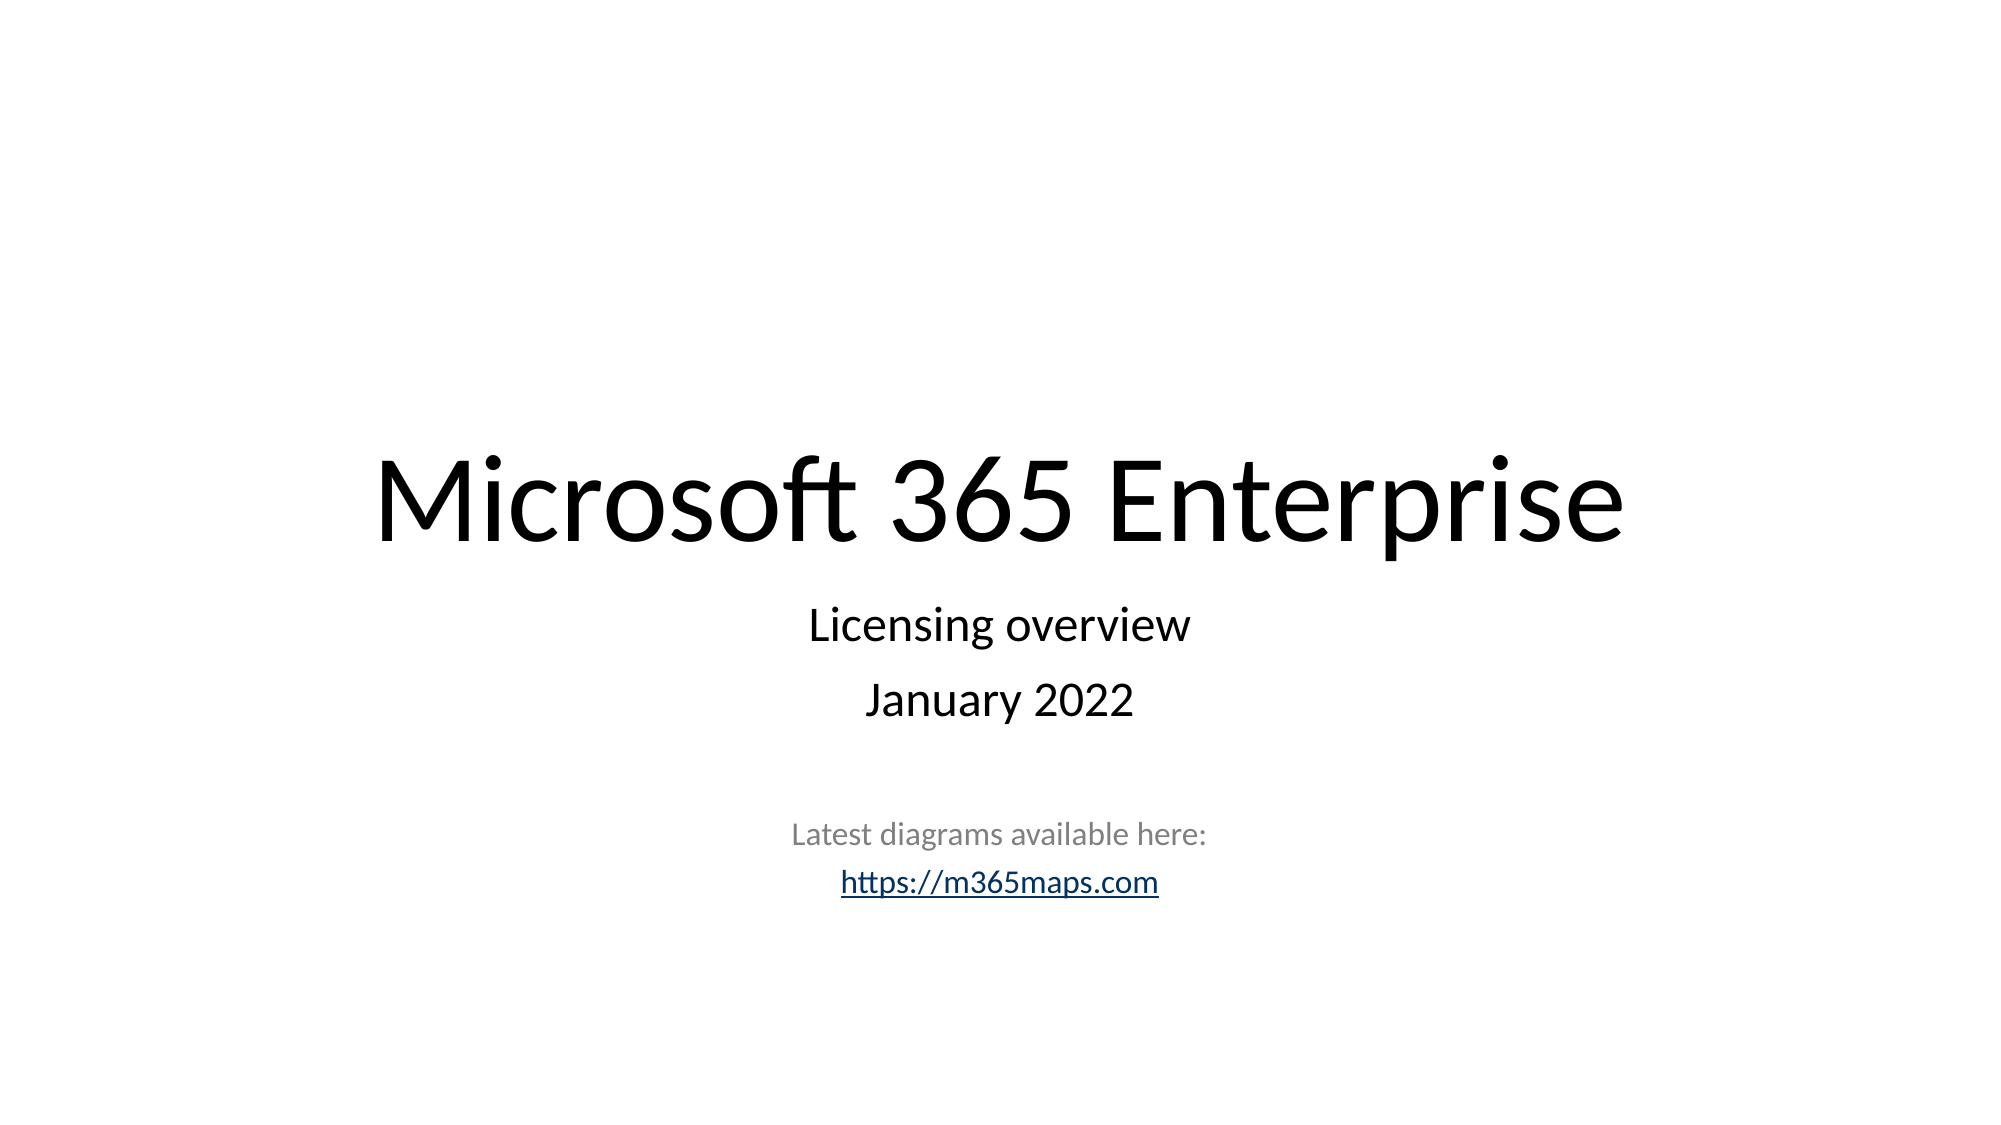

# Microsoft 365 Enterprise
Licensing overview
January 2022
Latest diagrams available here:
https://m365maps.com